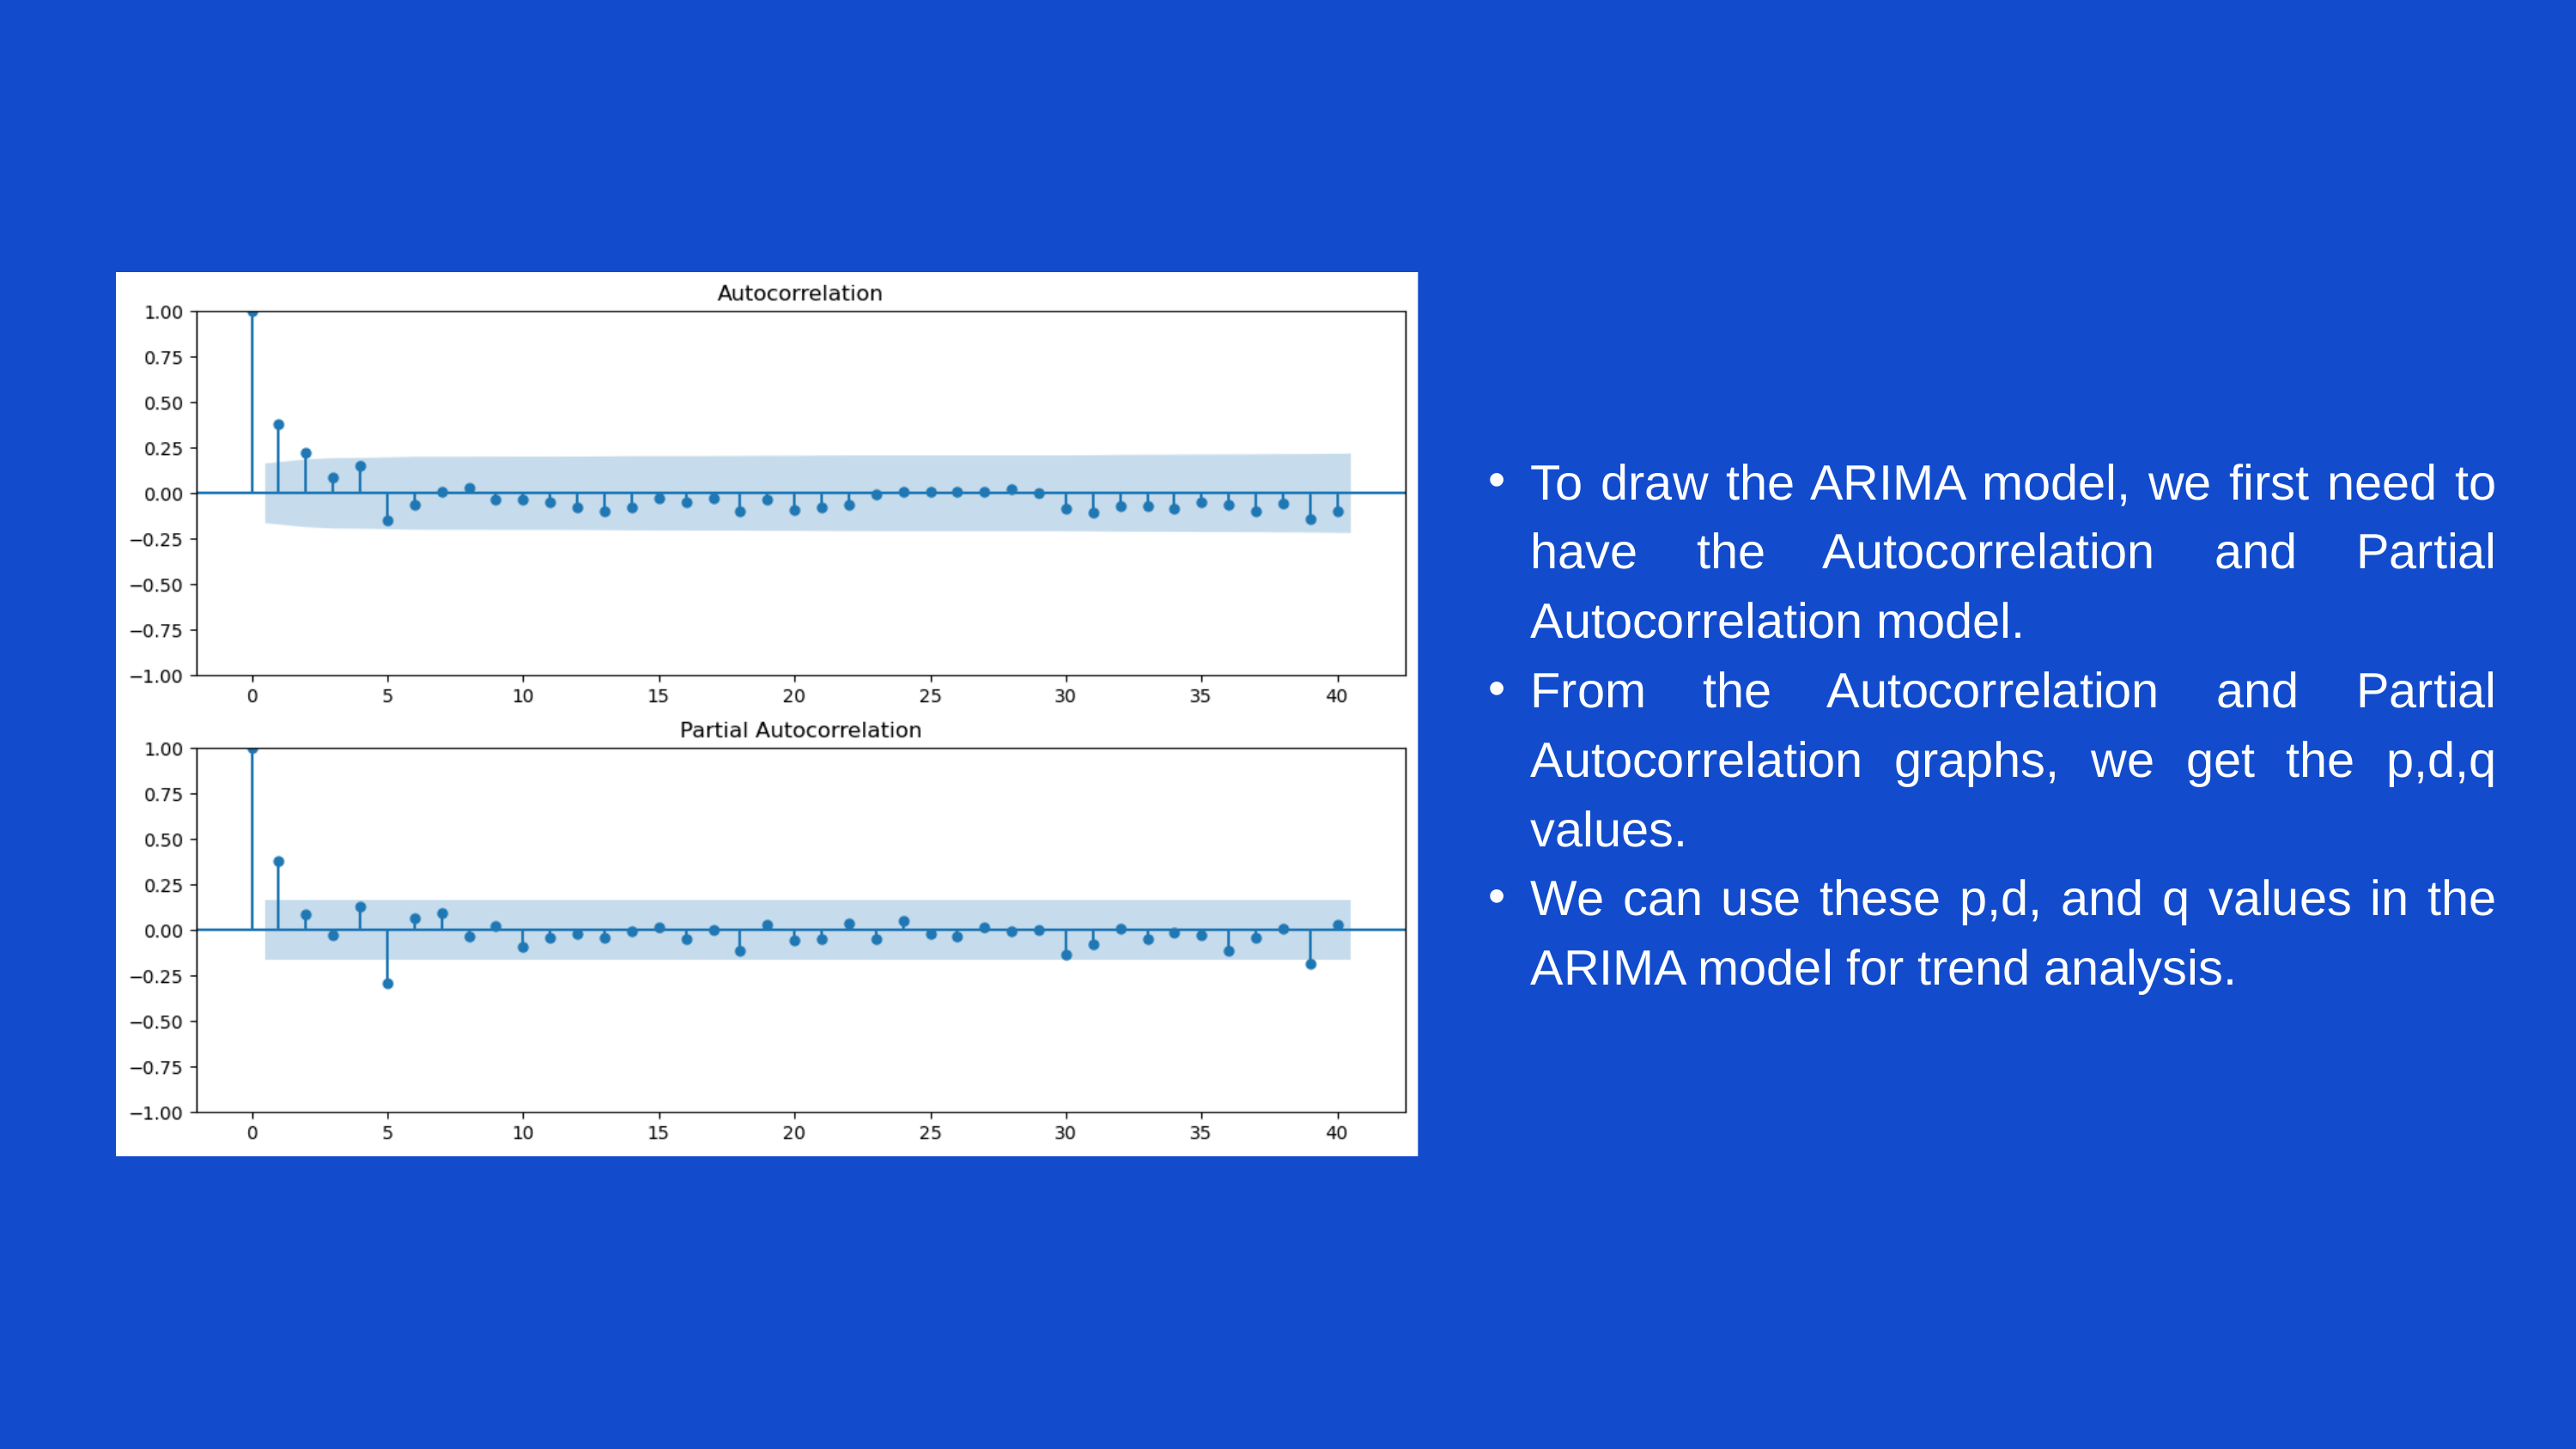

To draw the ARIMA model, we first need to have the Autocorrelation and Partial Autocorrelation model.
From the Autocorrelation and Partial Autocorrelation graphs, we get the p,d,q values.
We can use these p,d, and q values in the ARIMA model for trend analysis.